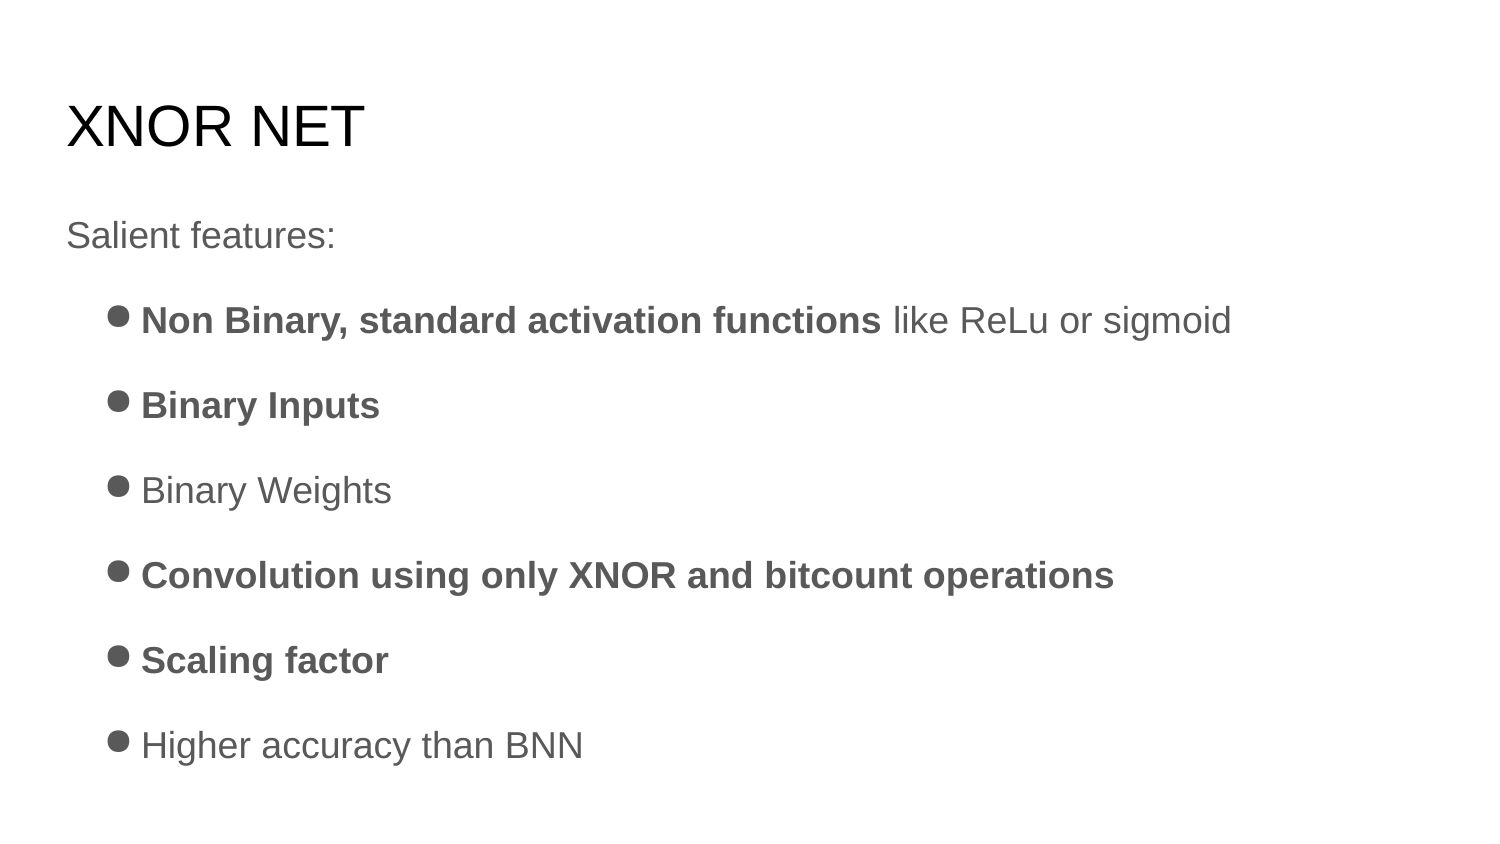

# XNOR NET
Salient features:
Non Binary, standard activation functions like ReLu or sigmoid
Binary Inputs
Binary Weights
Convolution using only XNOR and bitcount operations
Scaling factor
Higher accuracy than BNN